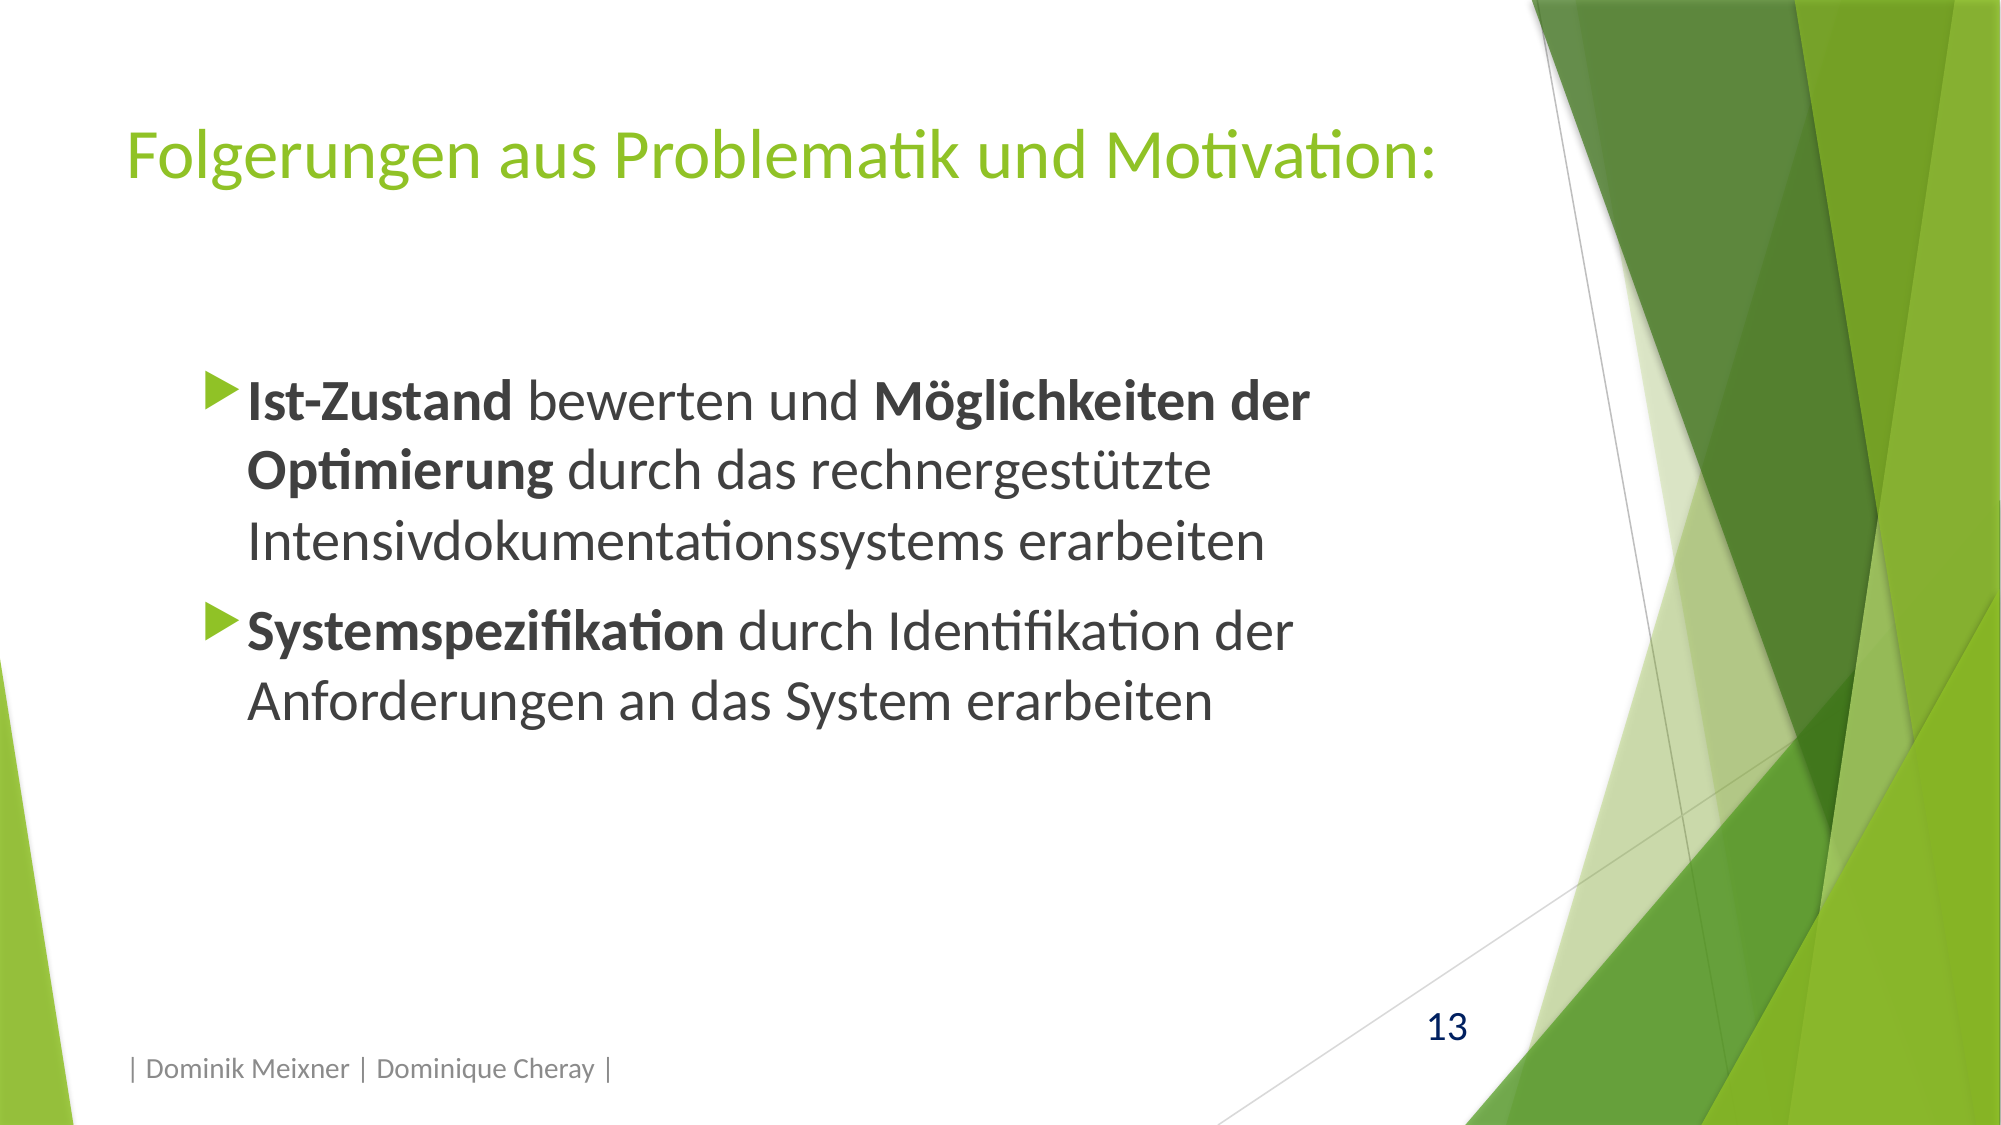

# Folgerungen aus Problematik und Motivation:
Ist-Zustand bewerten und Möglichkeiten der Optimierung durch das rechnergestützte Intensivdokumentationssystems erarbeiten
Systemspezifikation durch Identifikation der Anforderungen an das System erarbeiten

| Dominik Meixner | Dominique Cheray |